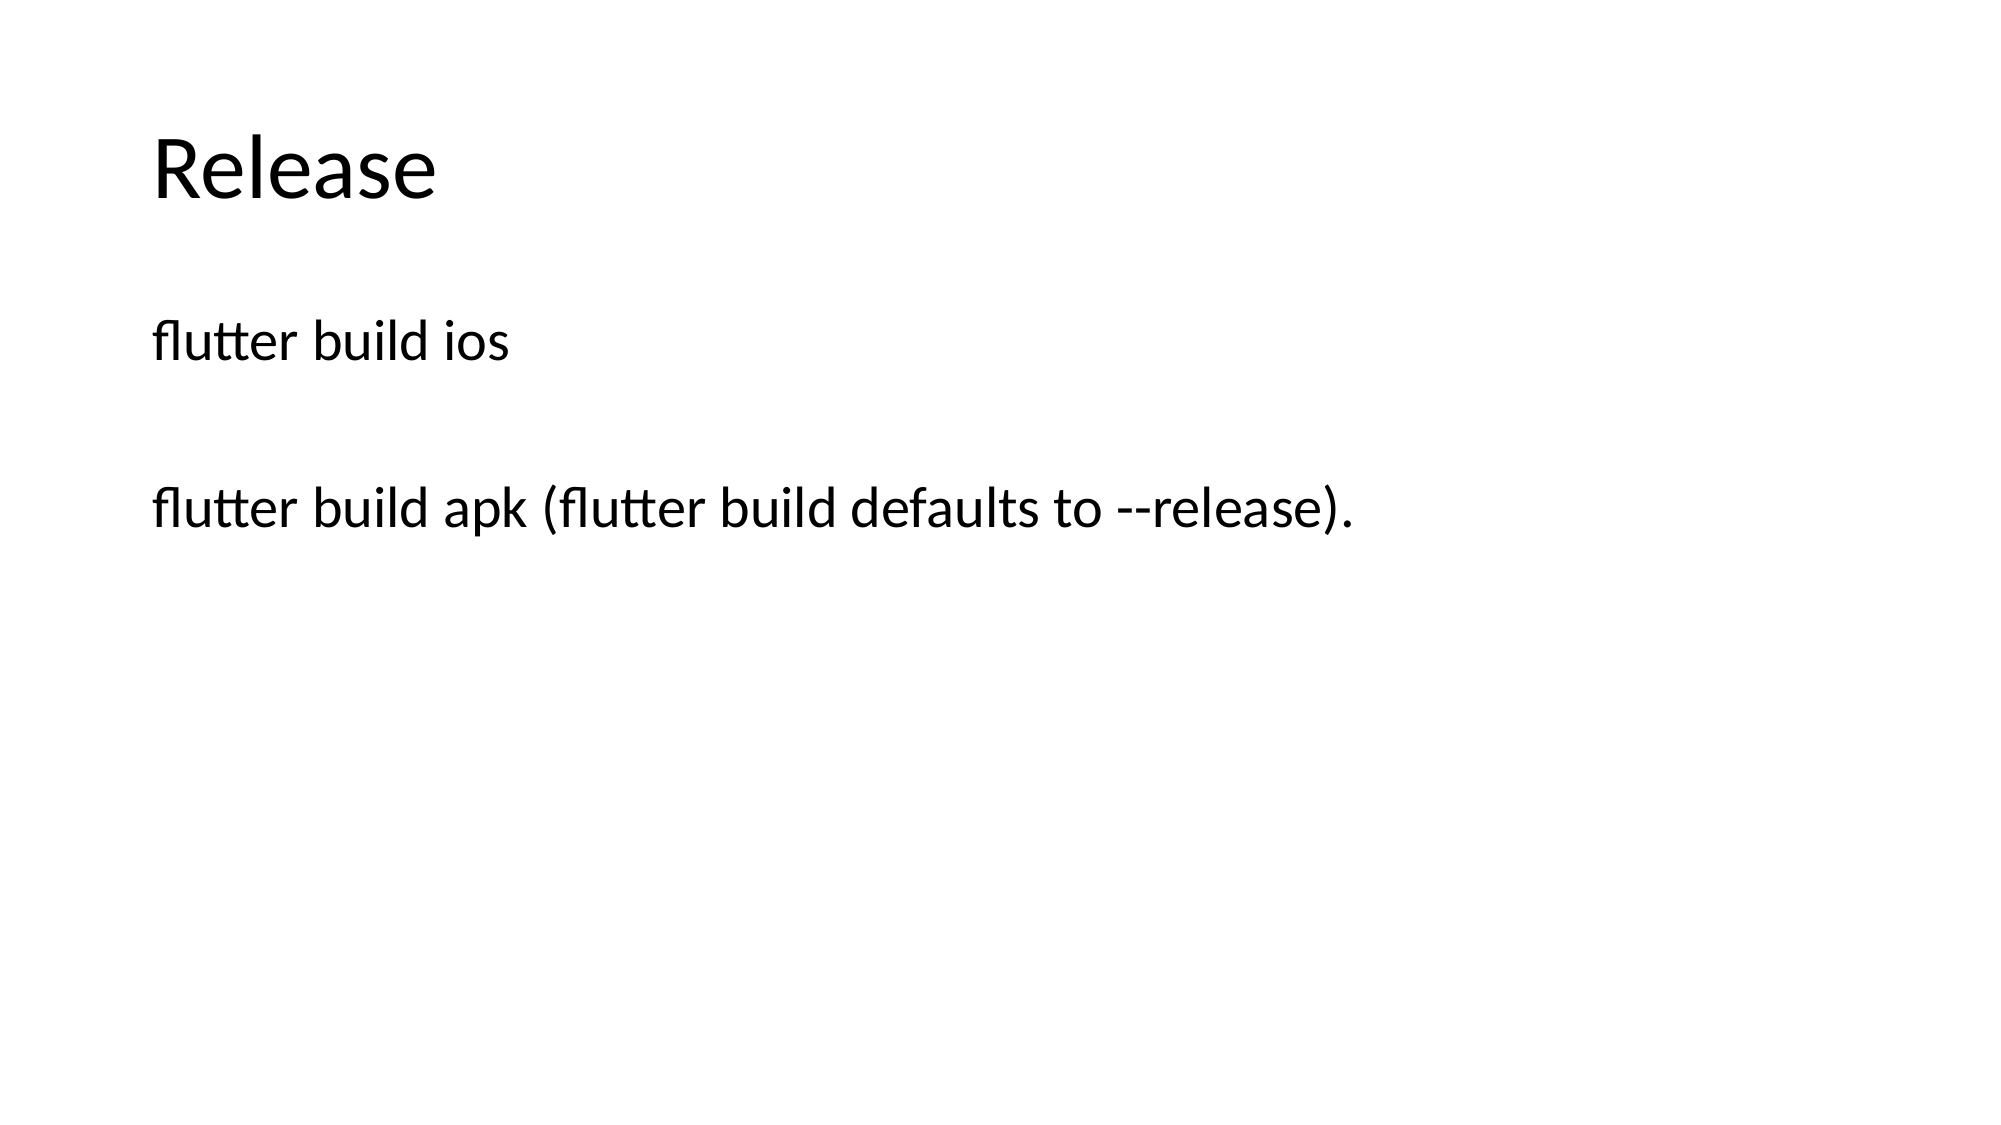

# Release
flutter build ios

flutter build apk (flutter build defaults to --release).